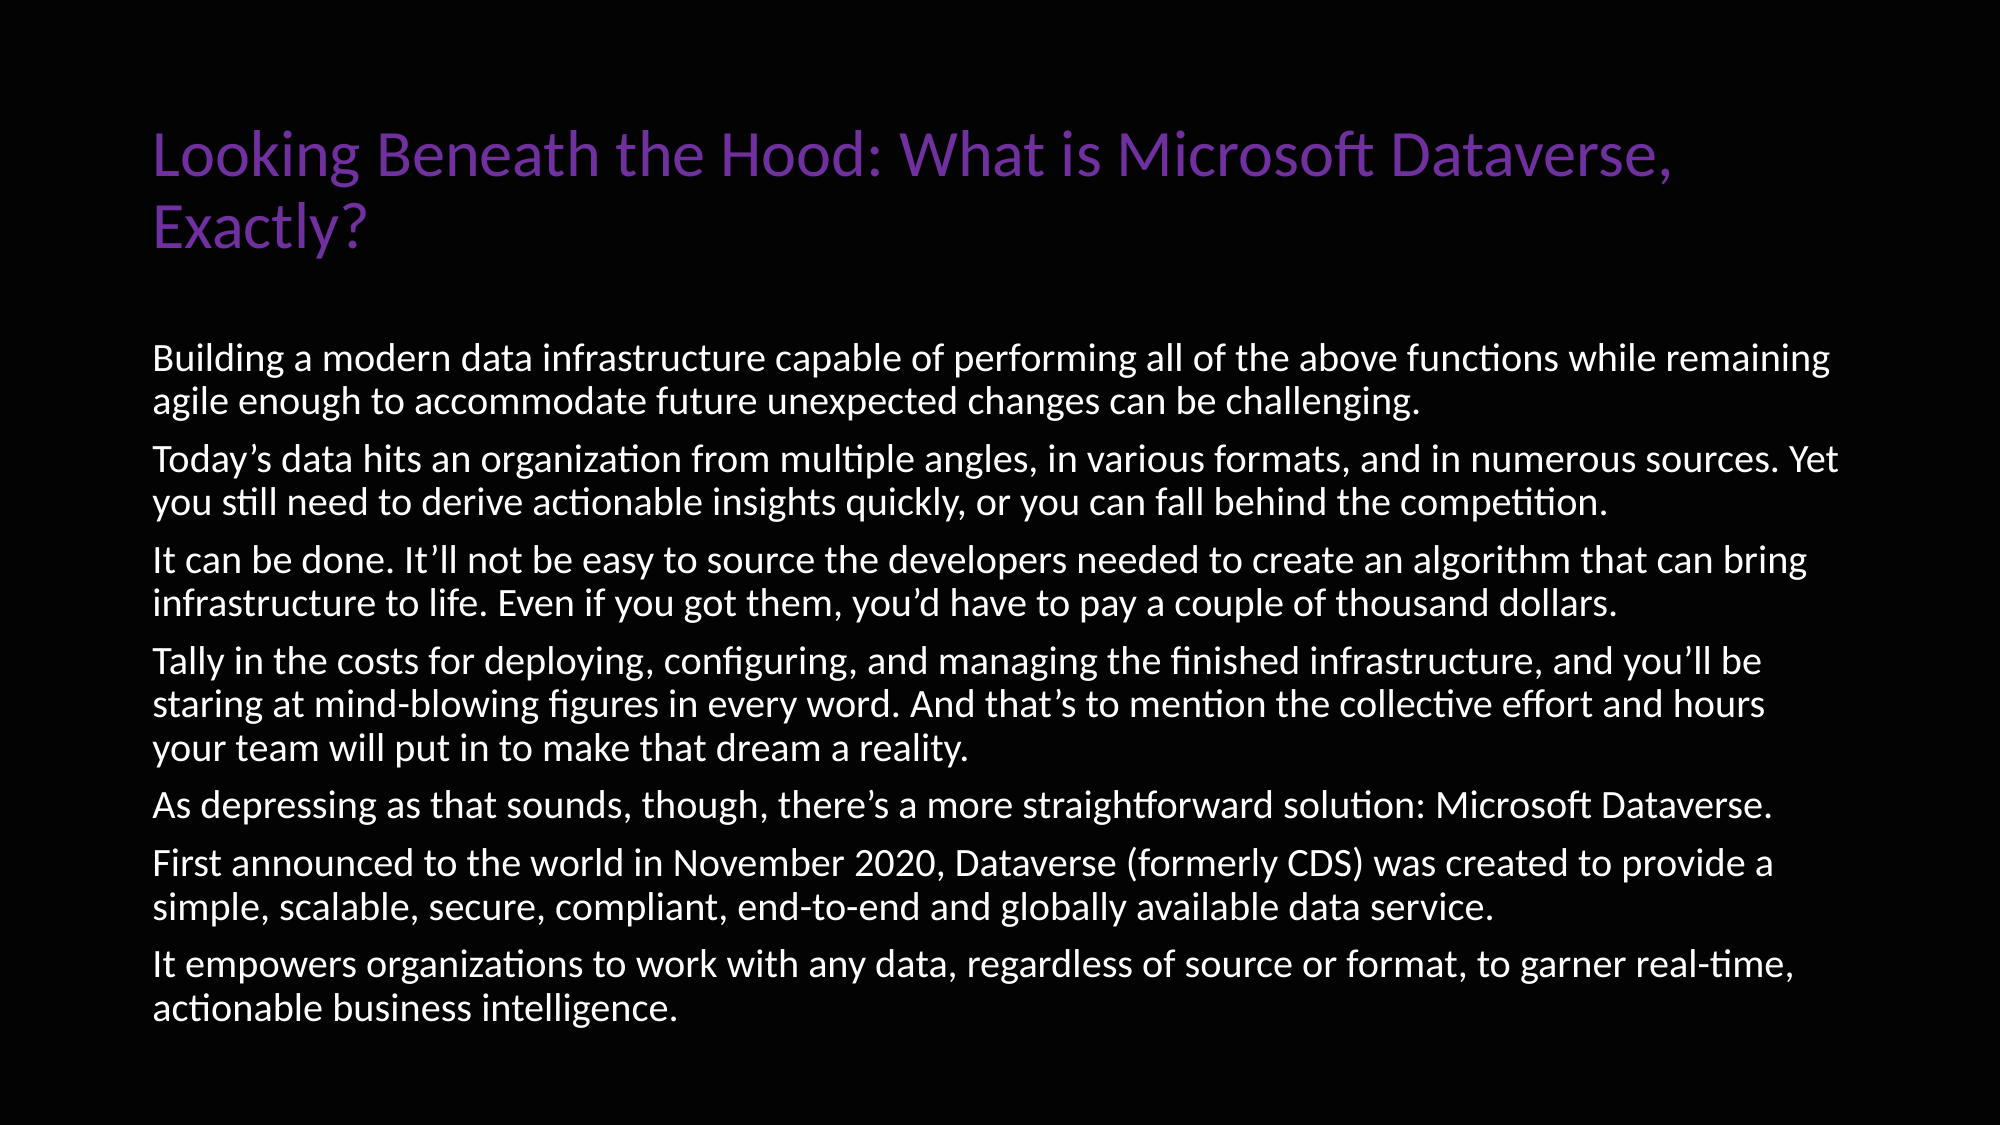

# Looking Beneath the Hood: What is Microsoft Dataverse, Exactly?
Building a modern data infrastructure capable of performing all of the above functions while remaining agile enough to accommodate future unexpected changes can be challenging.
Today’s data hits an organization from multiple angles, in various formats, and in numerous sources. Yet you still need to derive actionable insights quickly, or you can fall behind the competition.
It can be done. It’ll not be easy to source the developers needed to create an algorithm that can bring infrastructure to life. Even if you got them, you’d have to pay a couple of thousand dollars.
Tally in the costs for deploying, configuring, and managing the finished infrastructure, and you’ll be staring at mind-blowing figures in every word. And that’s to mention the collective effort and hours your team will put in to make that dream a reality.
As depressing as that sounds, though, there’s a more straightforward solution: Microsoft Dataverse.
First announced to the world in November 2020, Dataverse (formerly CDS) was created to provide a simple, scalable, secure, compliant, end-to-end and globally available data service.
It empowers organizations to work with any data, regardless of source or format, to garner real-time, actionable business intelligence.